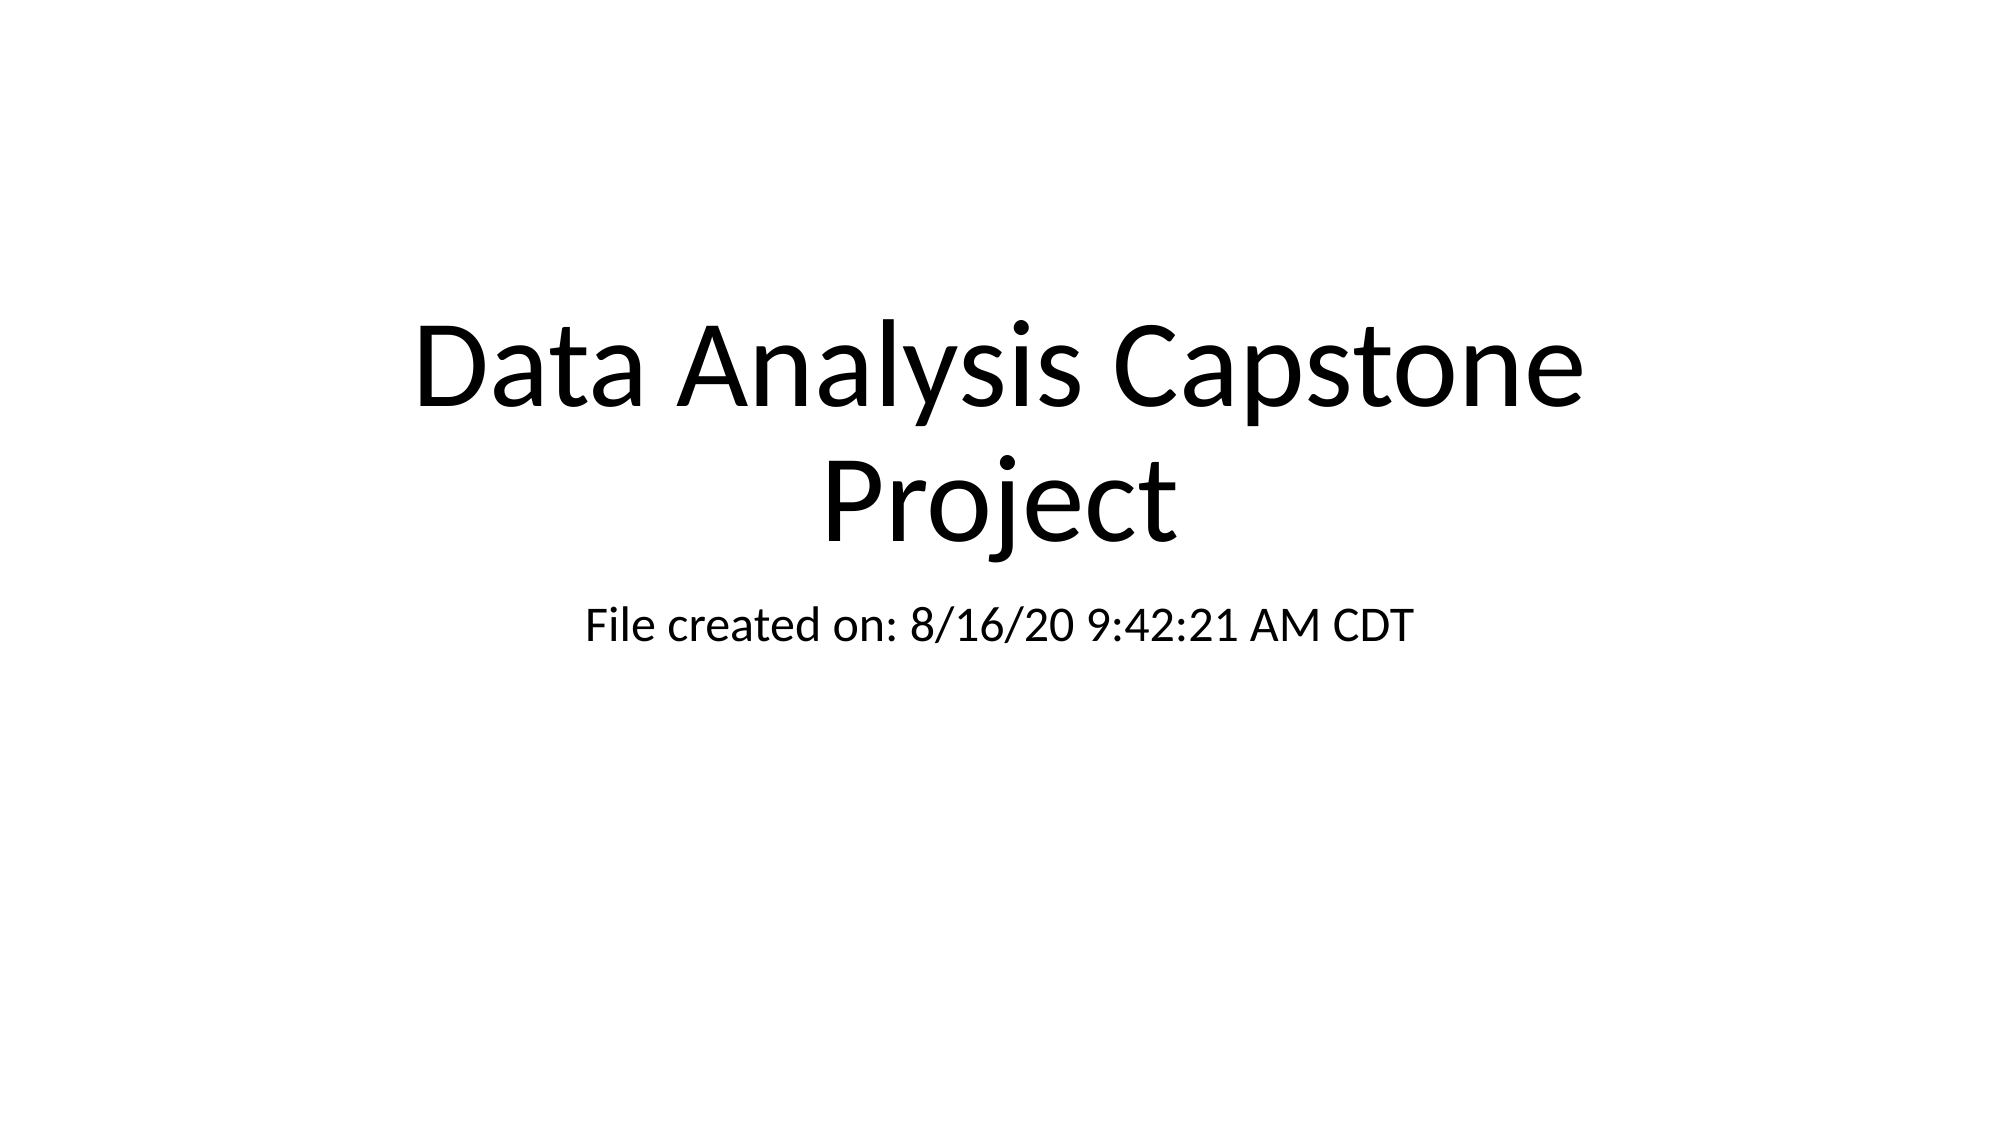

# Data Analysis Capstone Project
File created on: 8/16/20 9:42:21 AM CDT